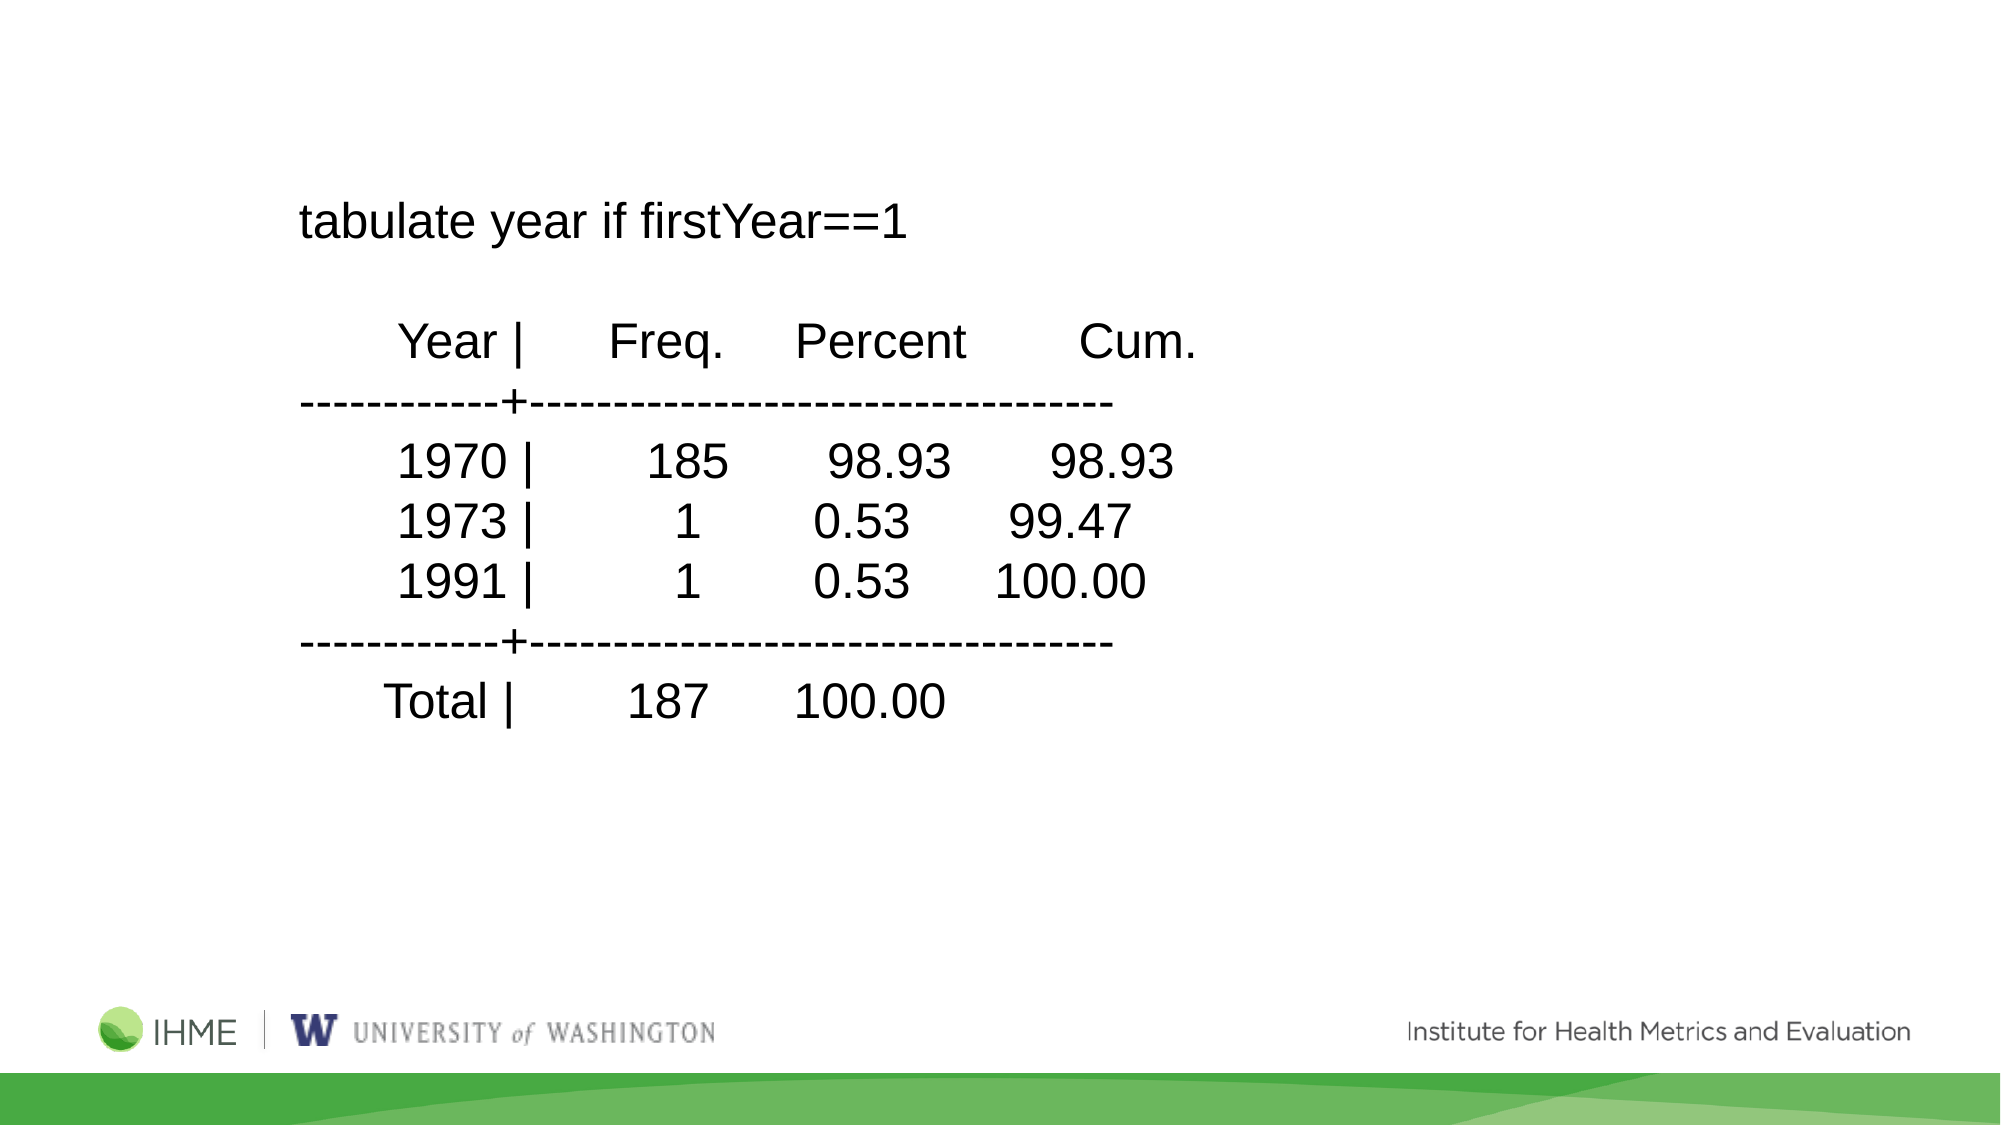

tabulate year if firstYear==1

       Year |      Freq.     Percent        Cum.
------------+-----------------------------------
       1970 |        185       98.93       98.93
       1973 |          1        0.53       99.47
       1991 |          1        0.53      100.00
------------+-----------------------------------
      Total |        187      100.00